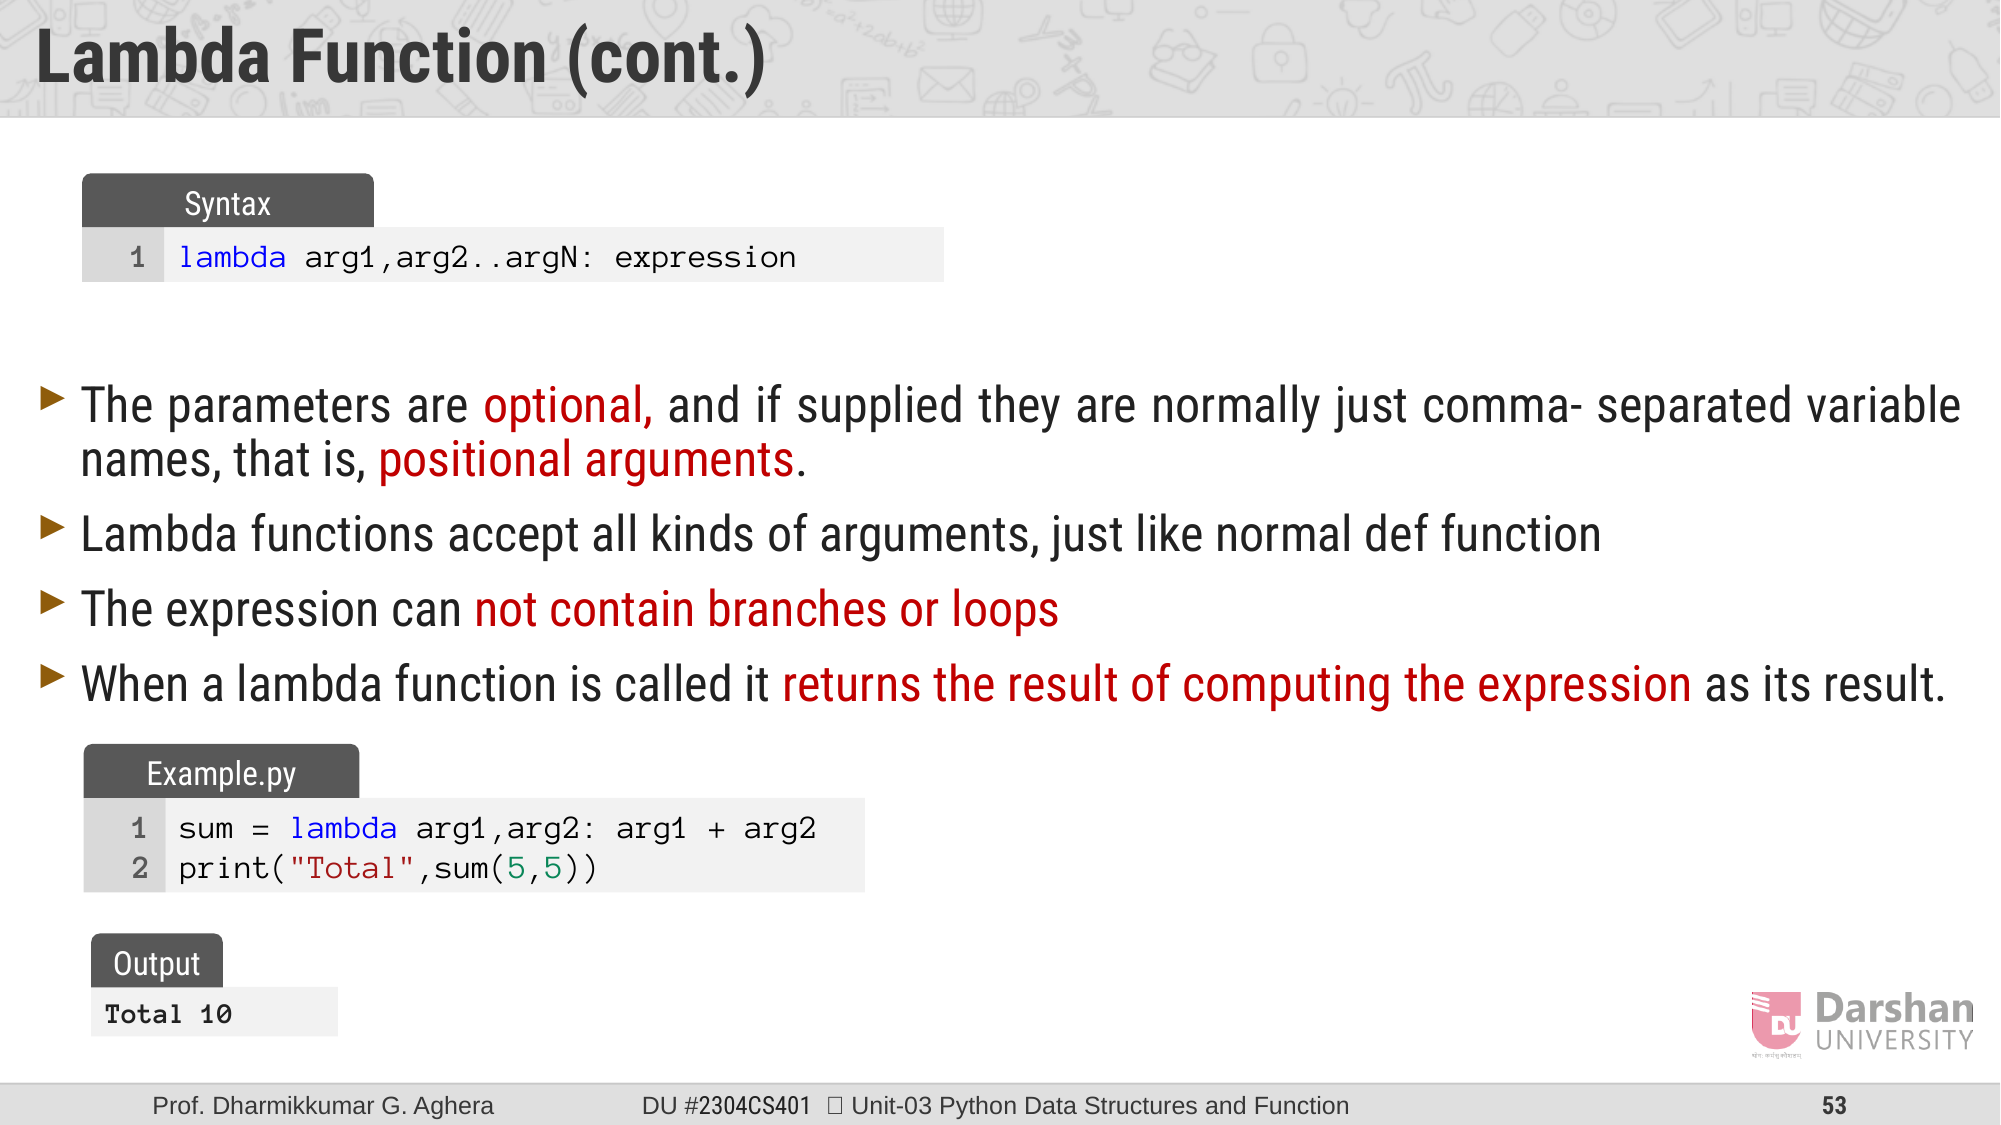

# Lambda Function (cont.)

The parameters are optional, and if supplied they are normally just comma- separated variable names, that is, positional arguments.
Lambda functions accept all kinds of arguments, just like normal def function
The expression can not contain branches or loops
When a lambda function is called it returns the result of computing the expression as its result.

Syntax
1
lambda arg1,arg2..argN: expression
Example.py
1
2
sum = lambda arg1,arg2: arg1 + arg2
print("Total",sum(5,5))
Output
Total 10